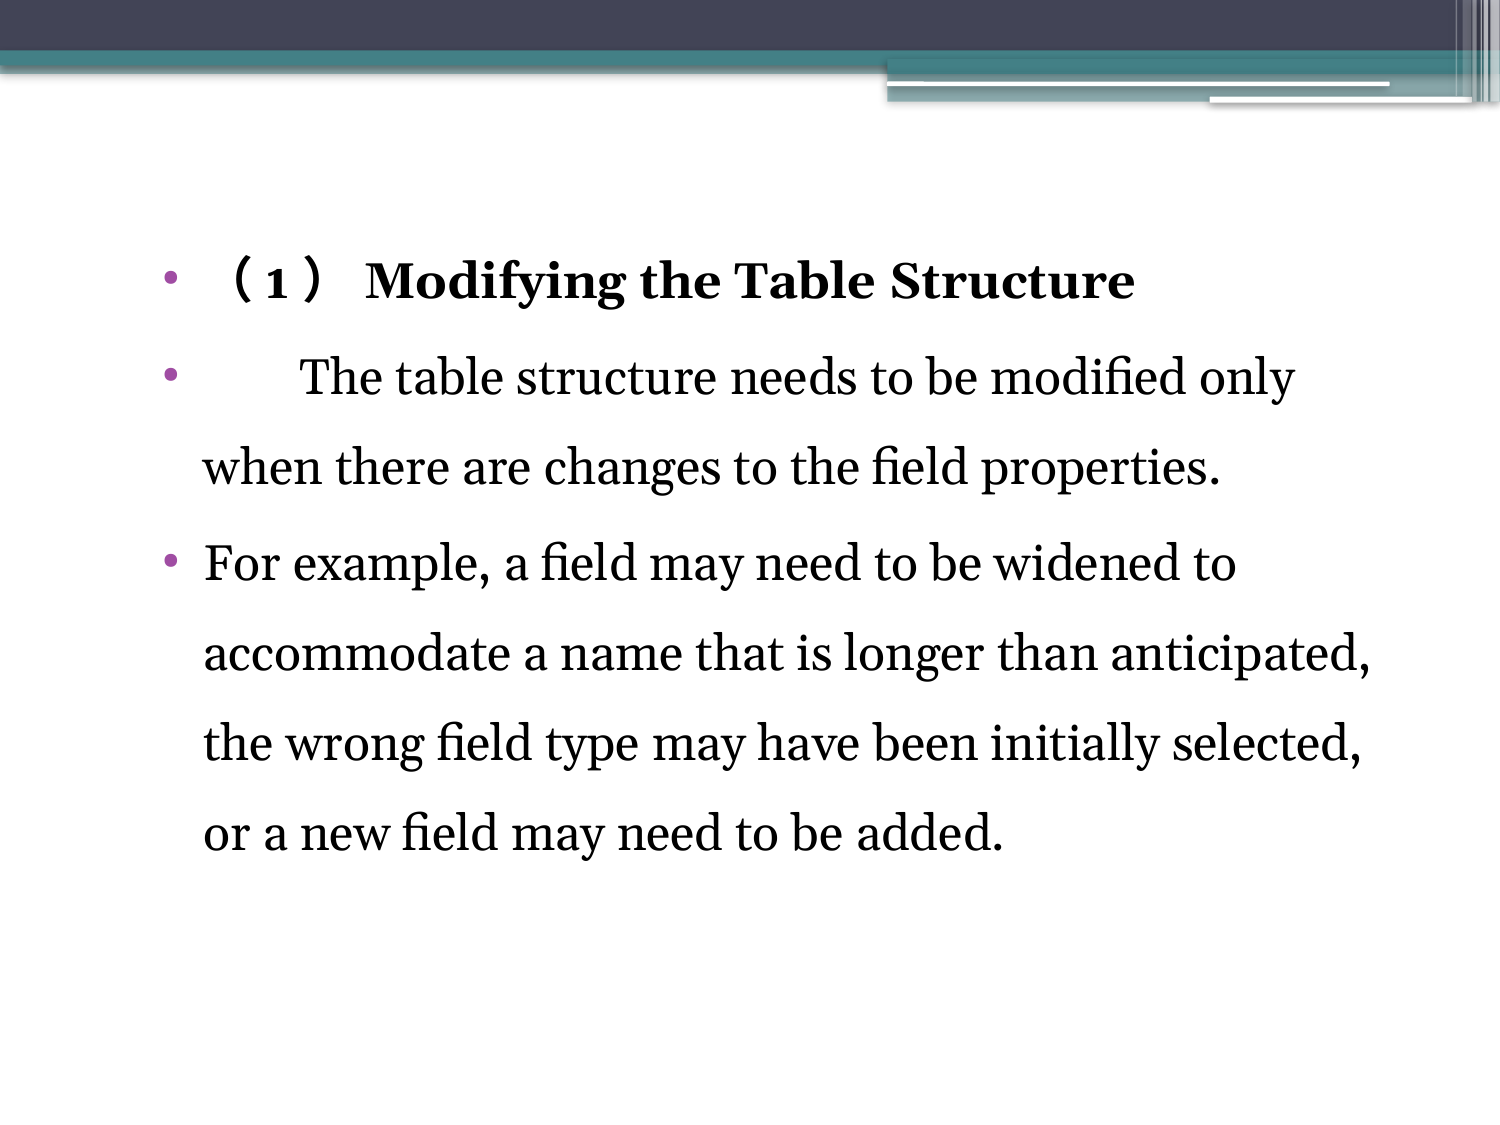

（1）Modifying the Table Structure
        The table structure needs to be modified only when there are changes to the field properties.
For example, a field may need to be widened to accommodate a name that is longer than anticipated, the wrong field type may have been initially selected, or a new field may need to be added.